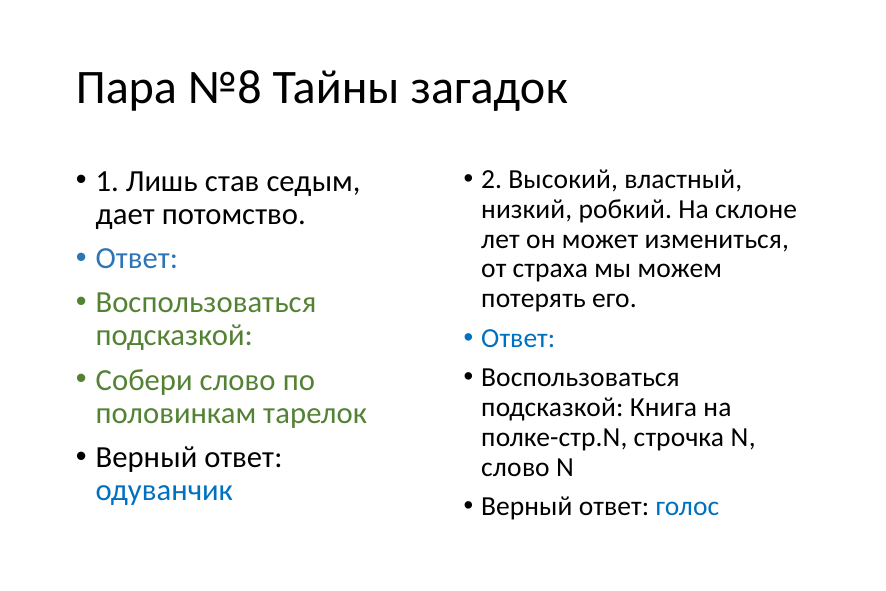

# Пара №8 Тайны загадок
1. Лишь став седым, дает потомство.
Ответ:
Воспользоваться подсказкой:
Собери слово по половинкам тарелок
Верный ответ: одуванчик
2. Высокий, властный, низкий, робкий. На склоне лет он может измениться, от страха мы можем потерять его.
Ответ:
Воспользоваться подсказкой: Книга на полке-стр.N, строчка N, слово N
Верный ответ: голос